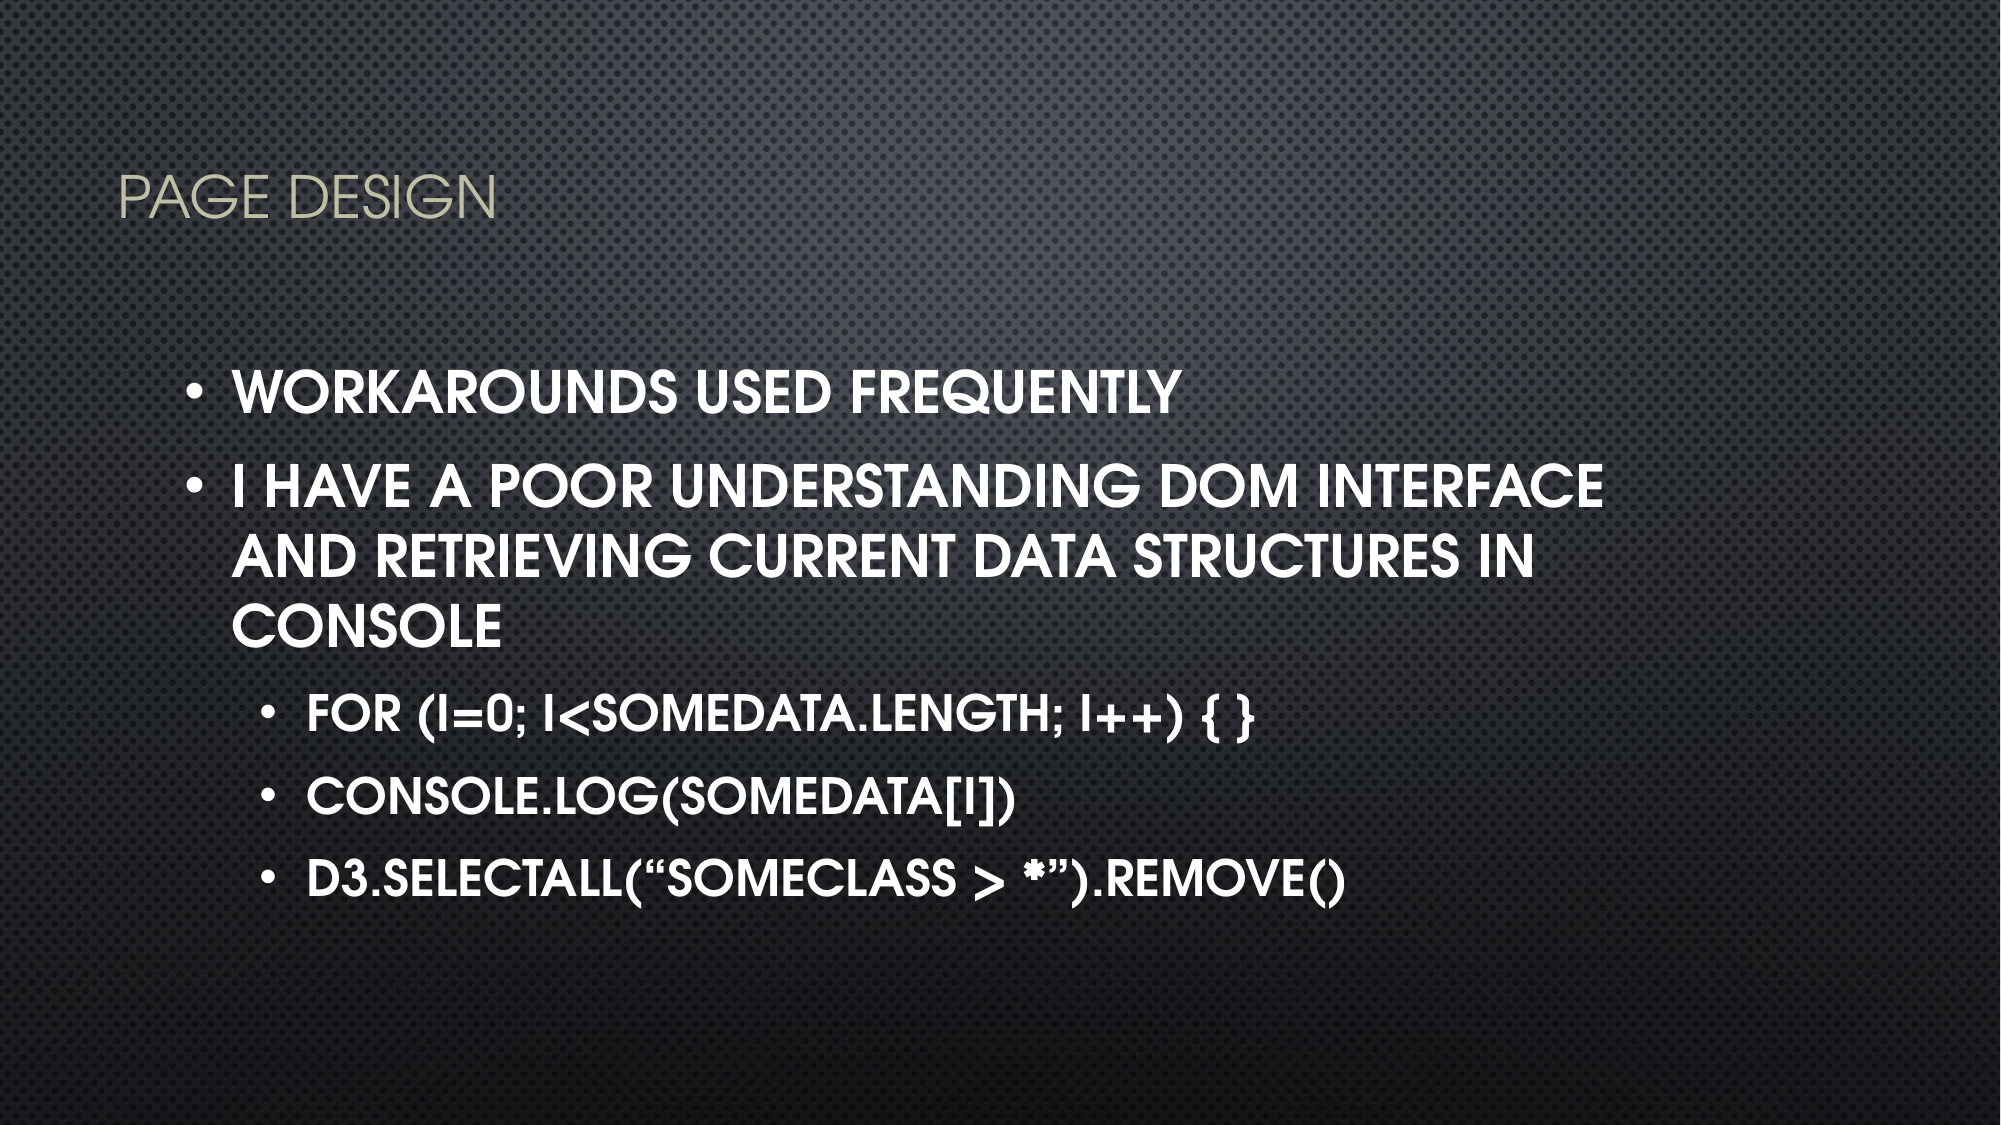

# Page Design
Workarounds used frequently
I have a poor understanding DOM interface and retrieving current data structures in console
For (i=0; i<someData.length; i++) { }
Console.log(someData[i])
D3.selectAll(“someClass > *”).remove()